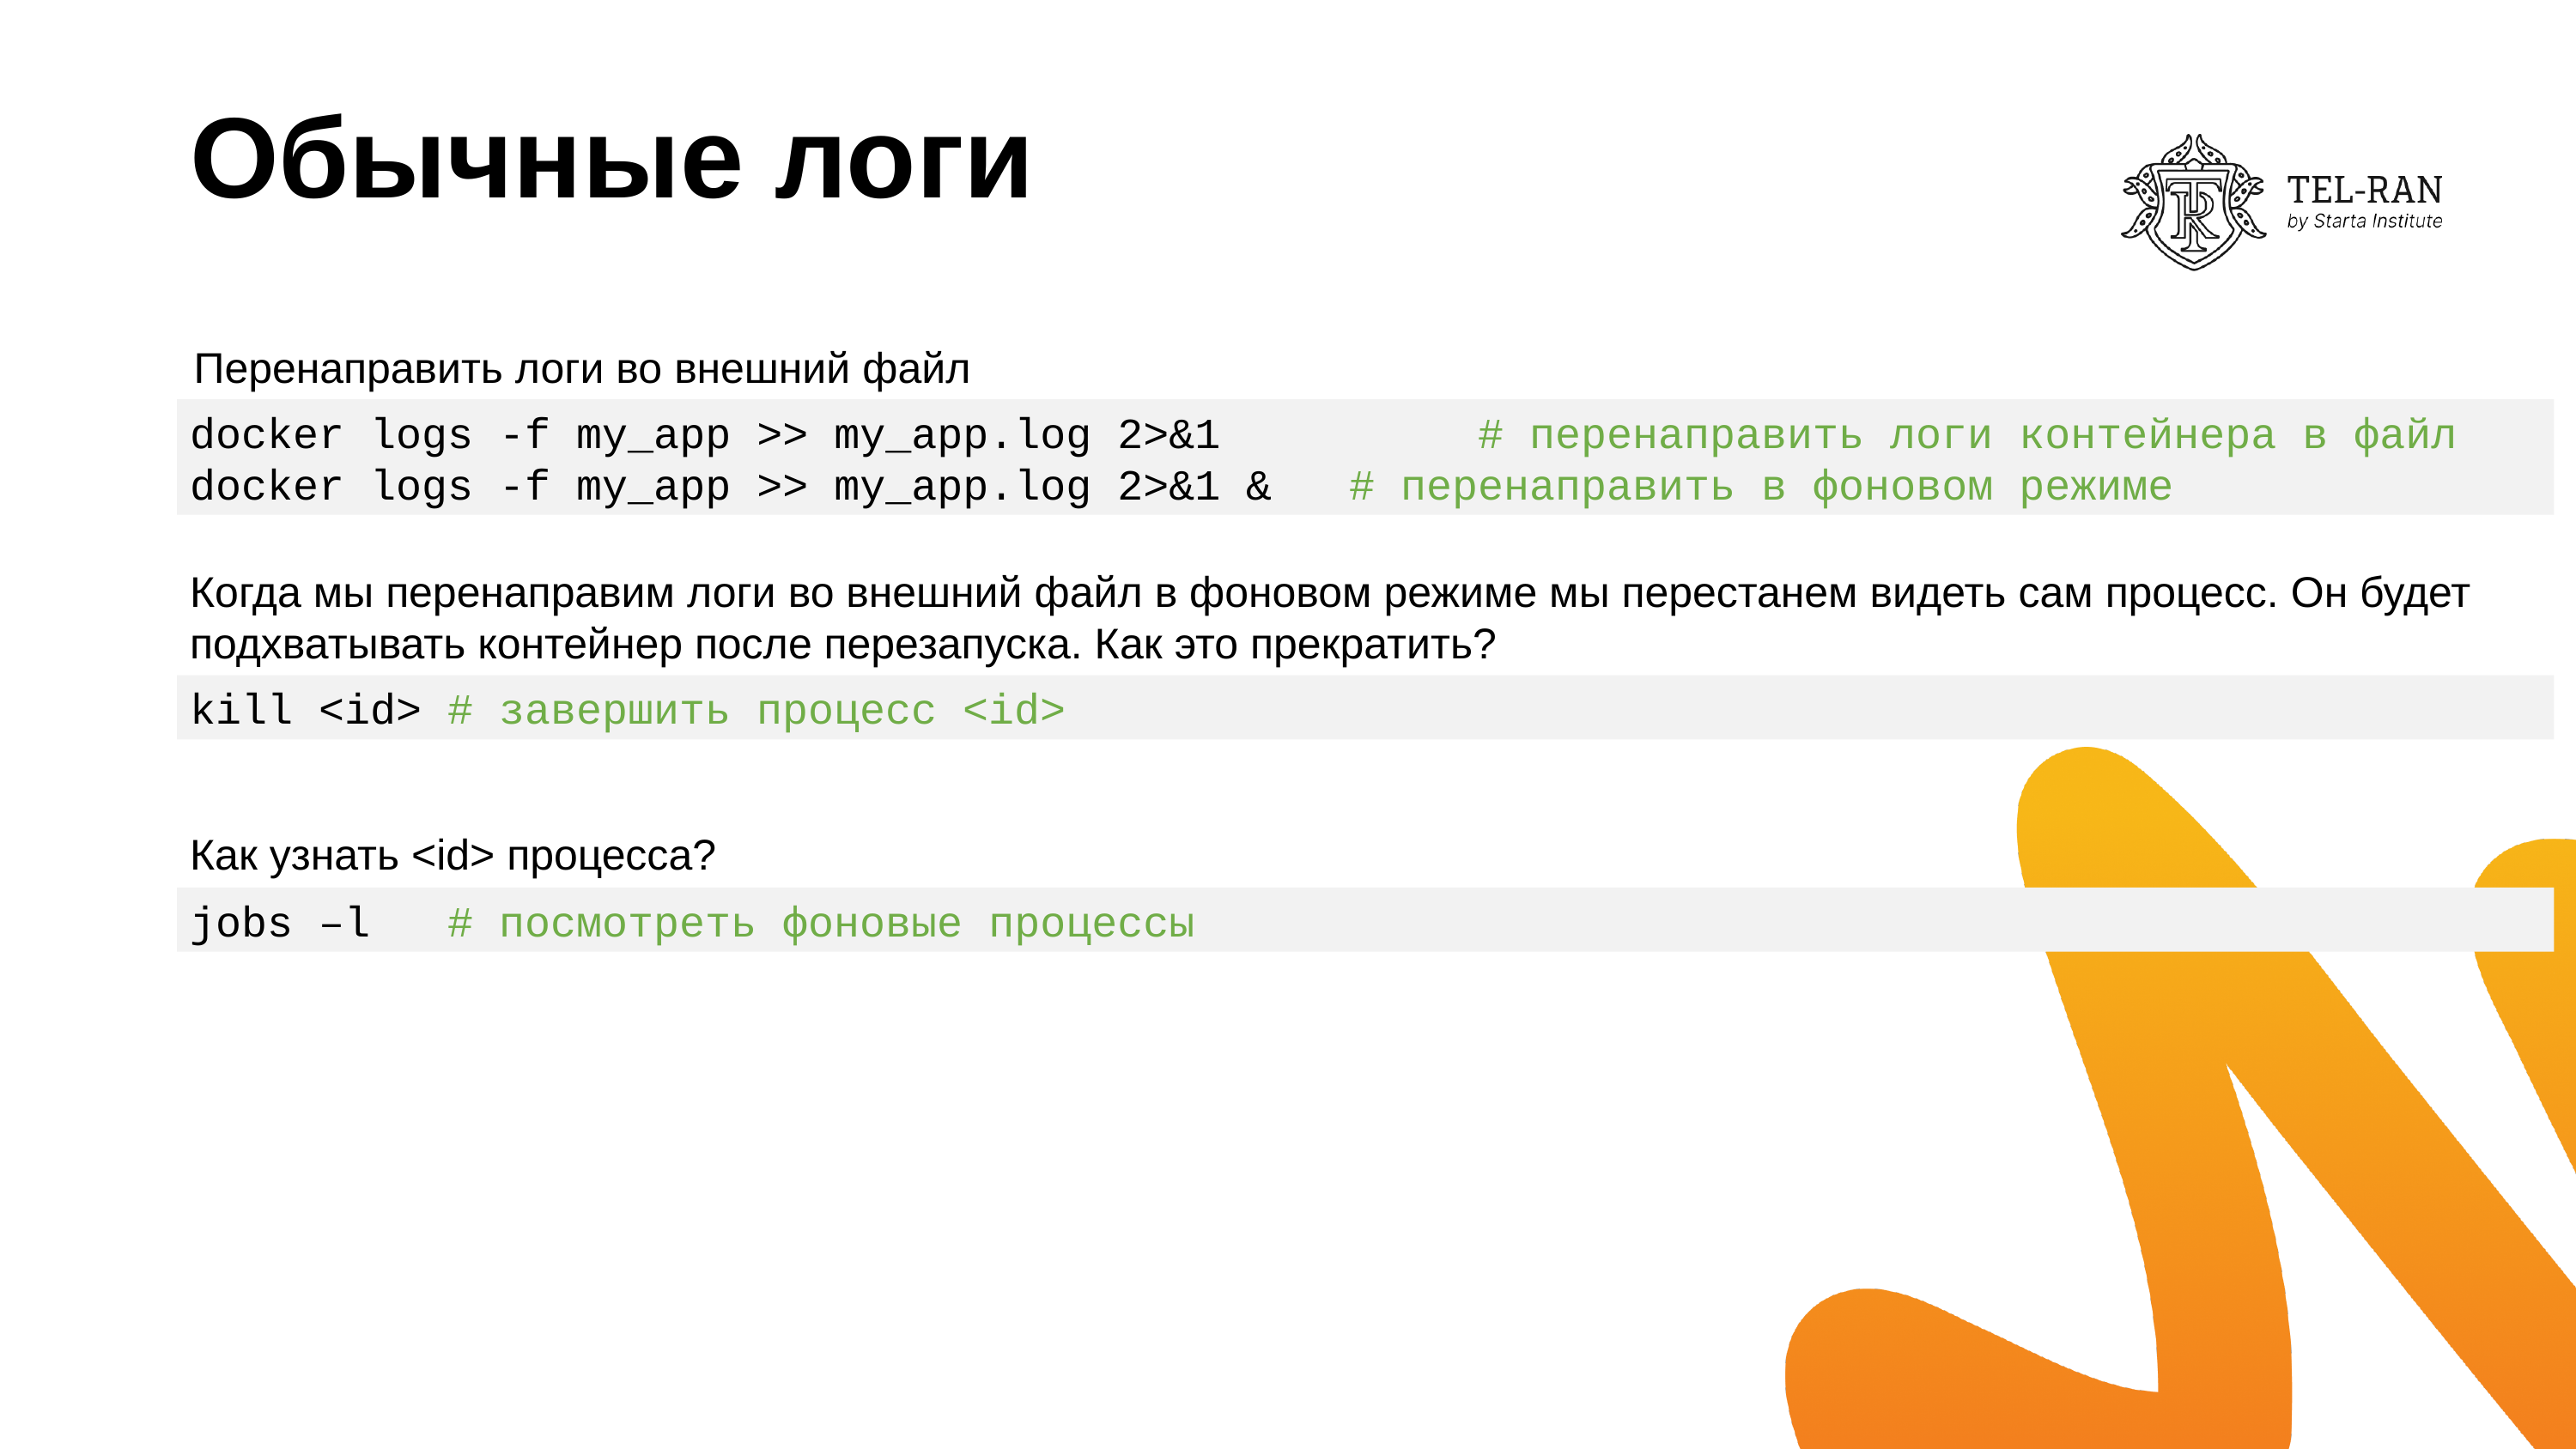

# Обычные логи
Перенаправить логи во внешний файл
docker logs -f my_app >> my_app.log 2>&1		# перенаправить логи контейнера в файл
docker logs -f my_app >> my_app.log 2>&1 &	# перенаправить в фоновом режиме
Когда мы перенаправим логи во внешний файл в фоновом режиме мы перестанем видеть сам процесс. Он будет подхватывать контейнер после перезапуска. Как это прекратить?
kill <id>	# завершить процесс <id>
Как узнать <id> процесса?
jobs –l	# посмотреть фоновые процессы